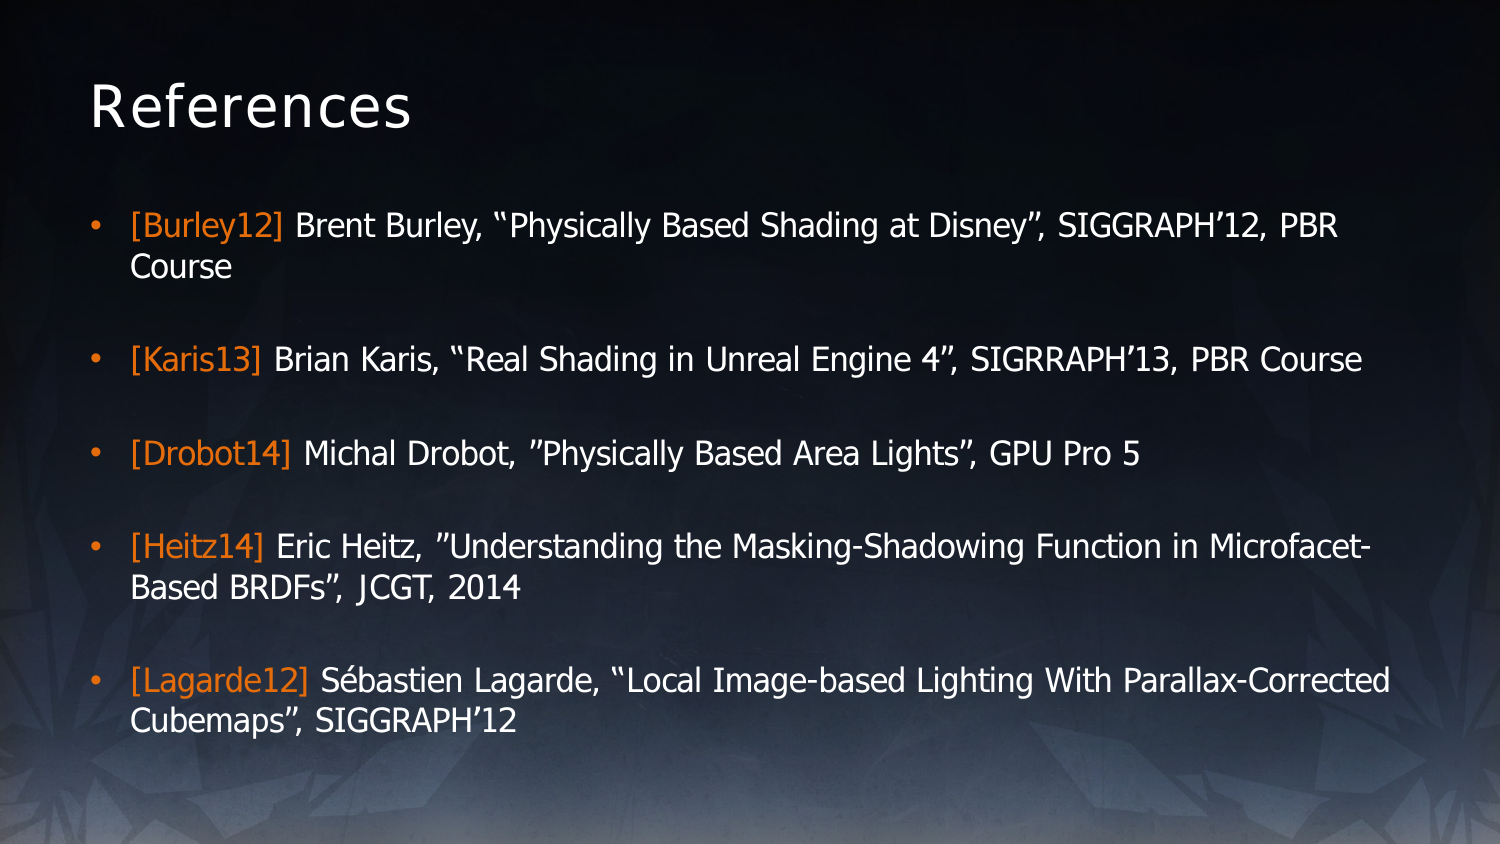

# References
[Burley12] Brent Burley, “Physically Based Shading at Disney”, SIGGRAPH’12, PBR Course

[Karis13] Brian Karis, “Real Shading in Unreal Engine 4”, SIGRRAPH’13, PBR Course

[Drobot14] Michal Drobot, ”Physically Based Area Lights”, GPU Pro 5

[Heitz14] Eric Heitz, ”Understanding the Masking-Shadowing Function in Microfacet-Based BRDFs”, JCGT, 2014

[Lagarde12] Sébastien Lagarde, “Local Image-based Lighting With Parallax-Corrected Cubemaps”, SIGGRAPH’12